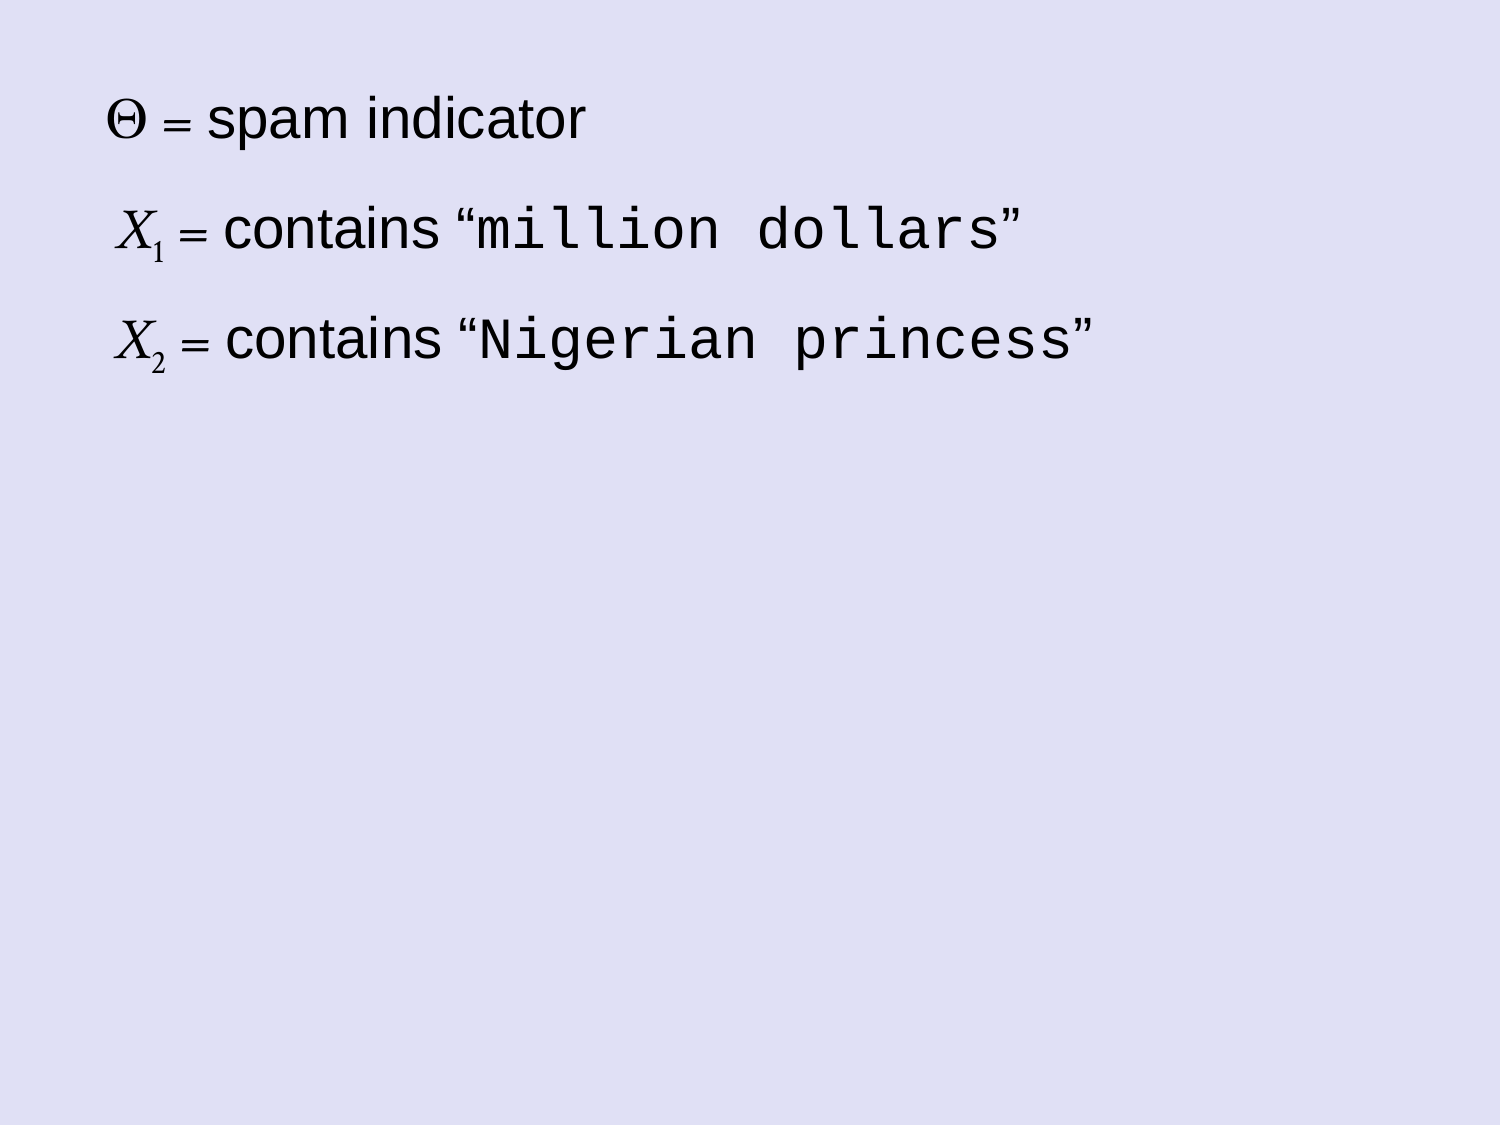

Θ = spam indicator
X1 = contains “million dollars”
X2 = contains “Nigerian princess”